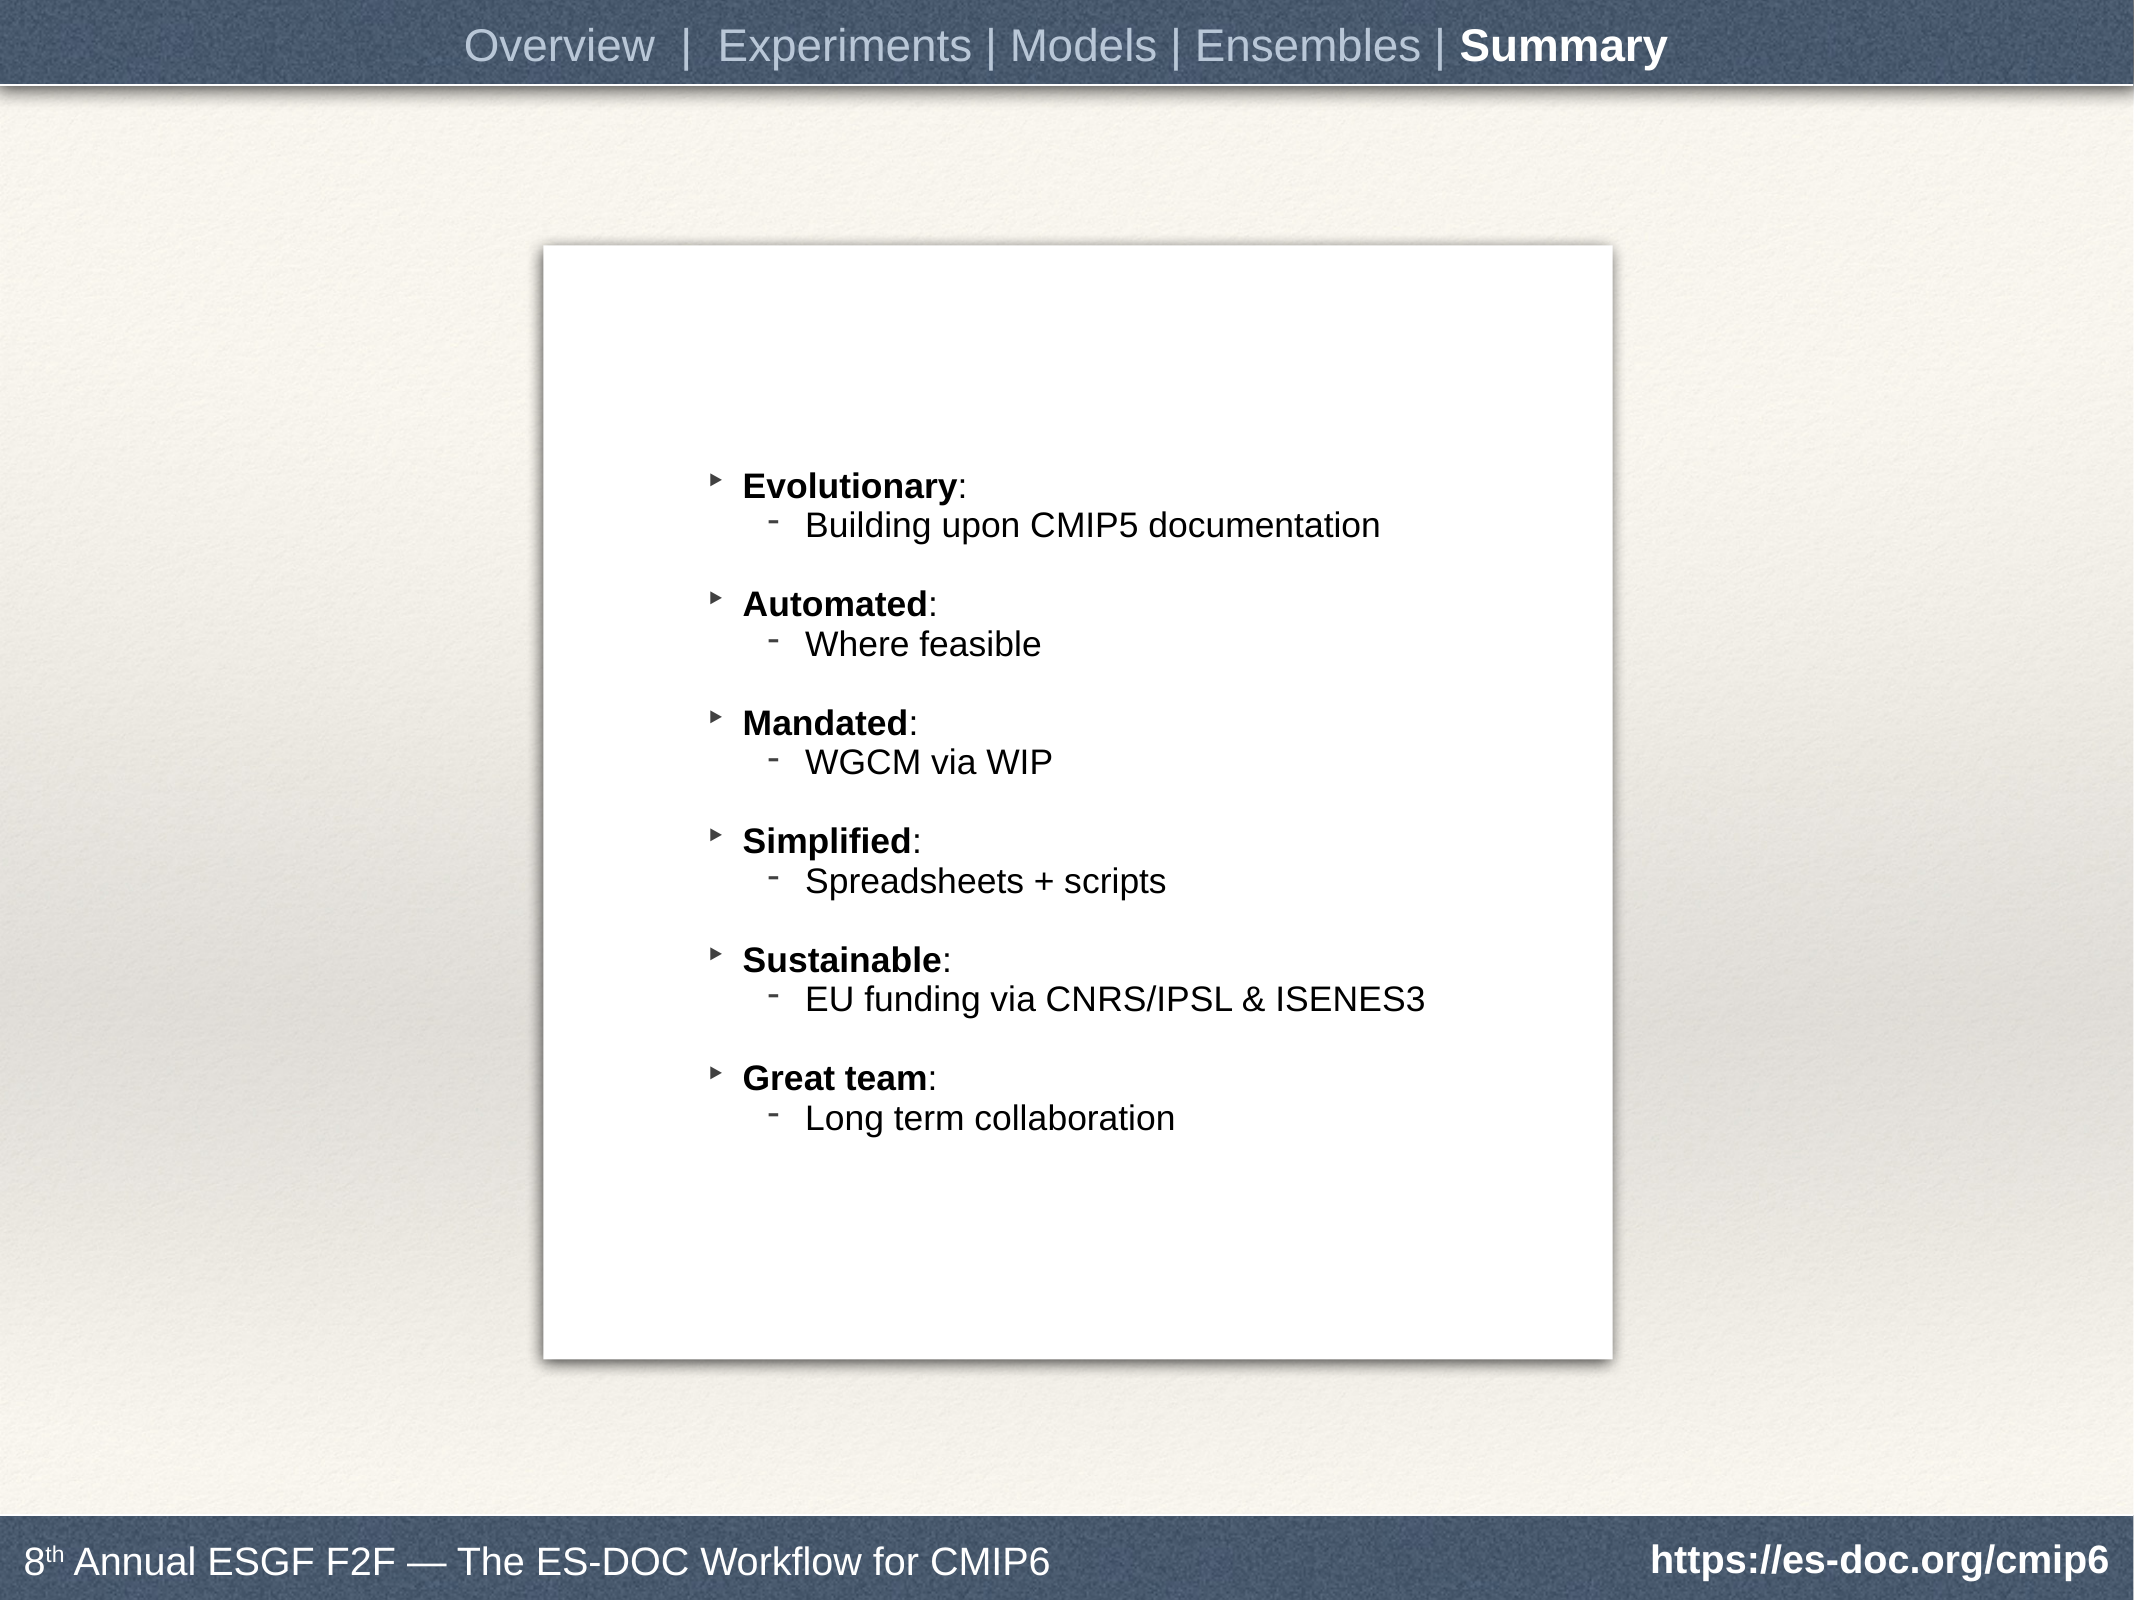

Overview  |  Experiments | Models | Ensembles | Summary
Evolutionary:
Building upon CMIP5 documentation

Automated:
Where feasible

Mandated:
WGCM via WIP

Simplified:
Spreadsheets + scripts

Sustainable:
EU funding via CNRS/IPSL & ISENES3

Great team:
Long term collaboration